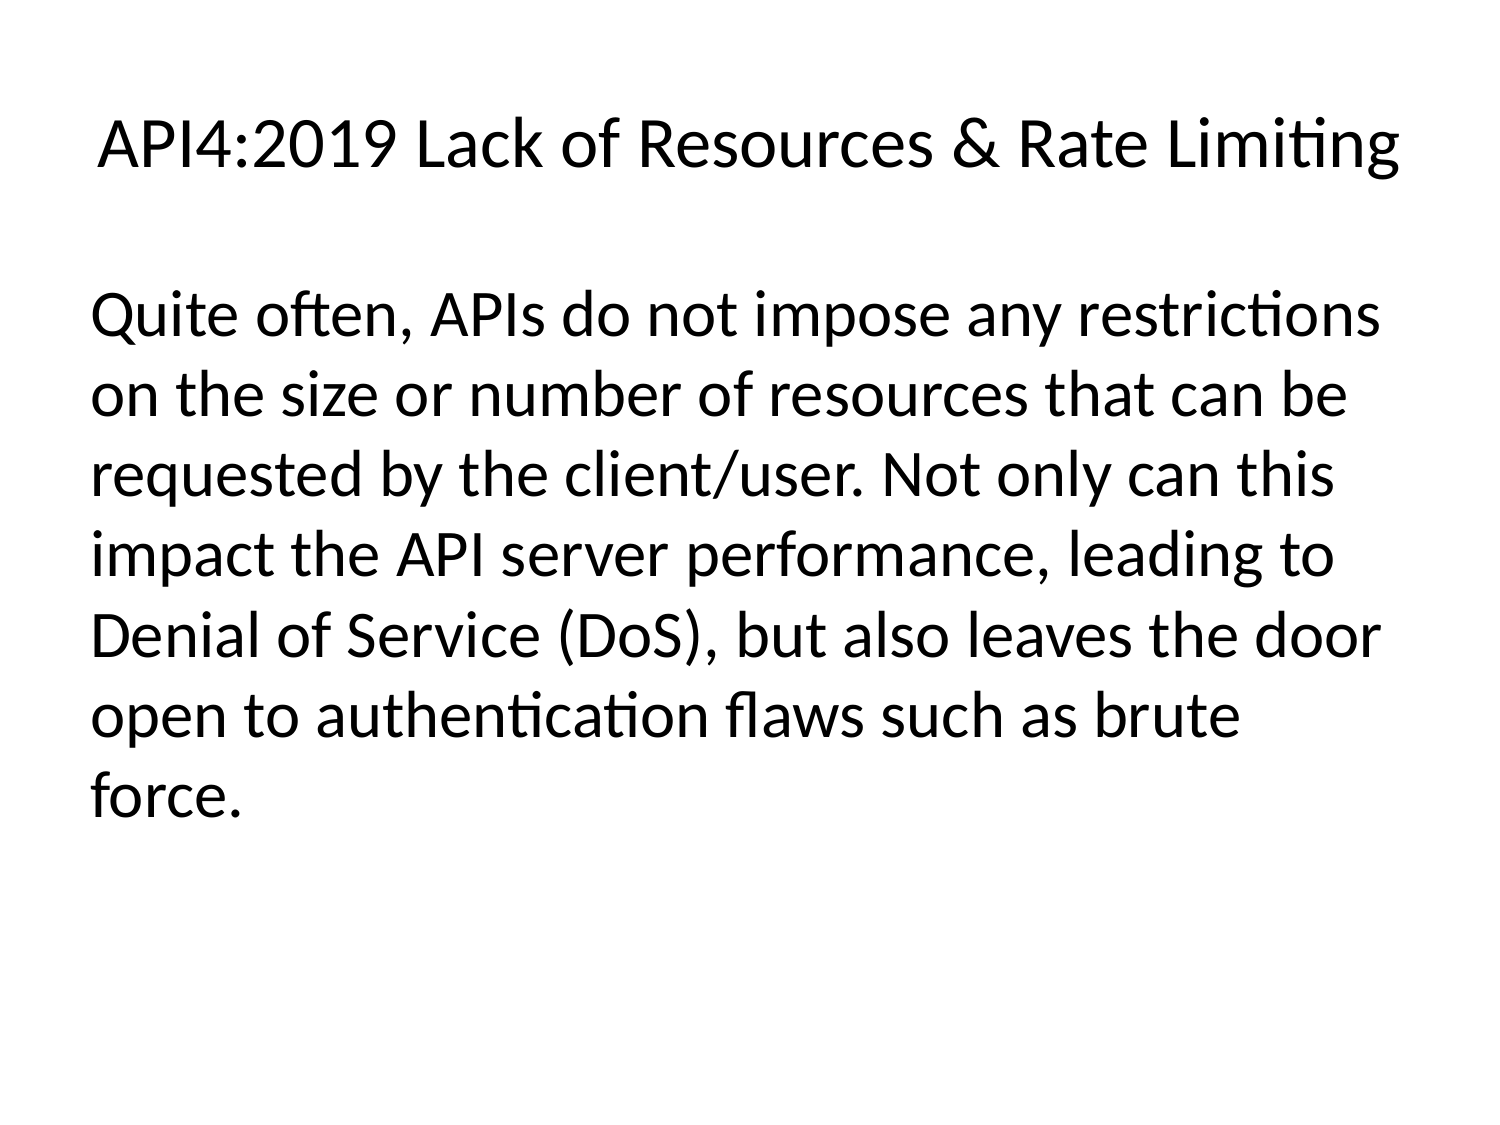

# API4:2019 Lack of Resources & Rate Limiting
Quite often, APIs do not impose any restrictions on the size or number of resources that can be requested by the client/user. Not only can this impact the API server performance, leading to Denial of Service (DoS), but also leaves the door open to authentication flaws such as brute force.